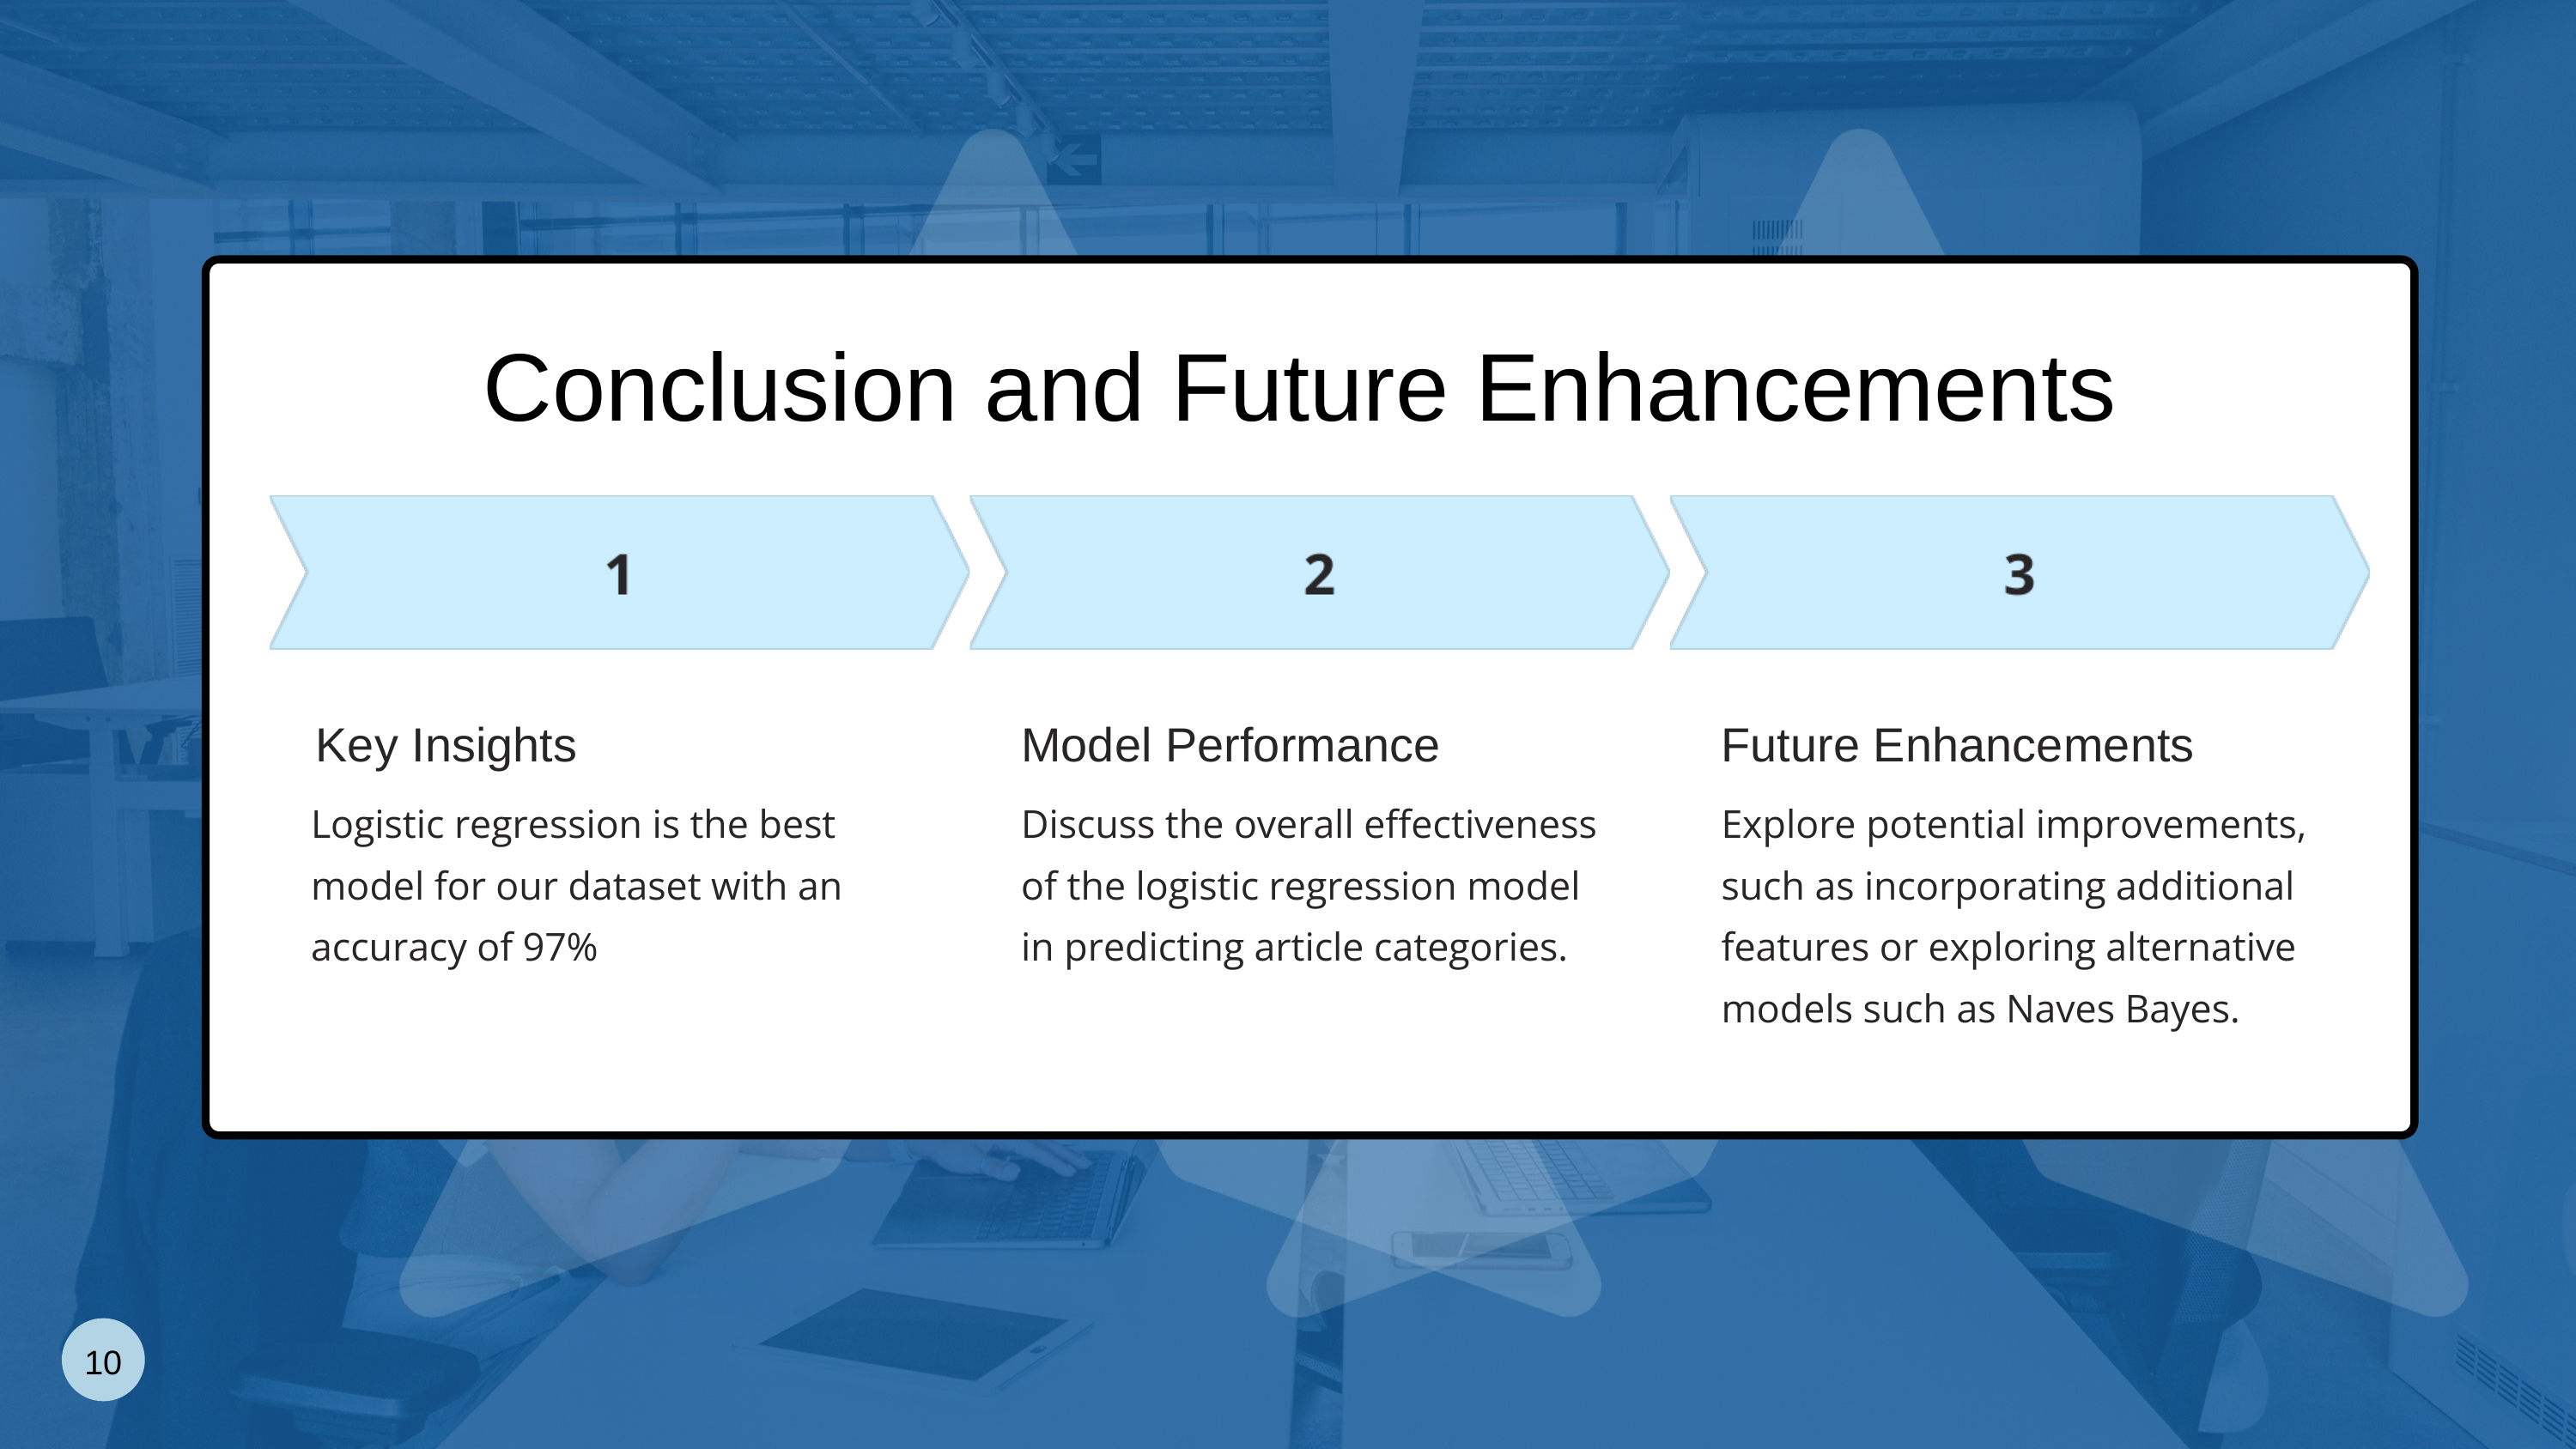

Conclusion and Future Enhancements

Key Insights
Model Performance
Future Enhancements
Logistic regression is the best model for our dataset with an accuracy of 97%
Discuss the overall effectiveness of the logistic regression model in predicting article categories.
Explore potential improvements, such as incorporating additional features or exploring alternative models such as Naves Bayes.

10